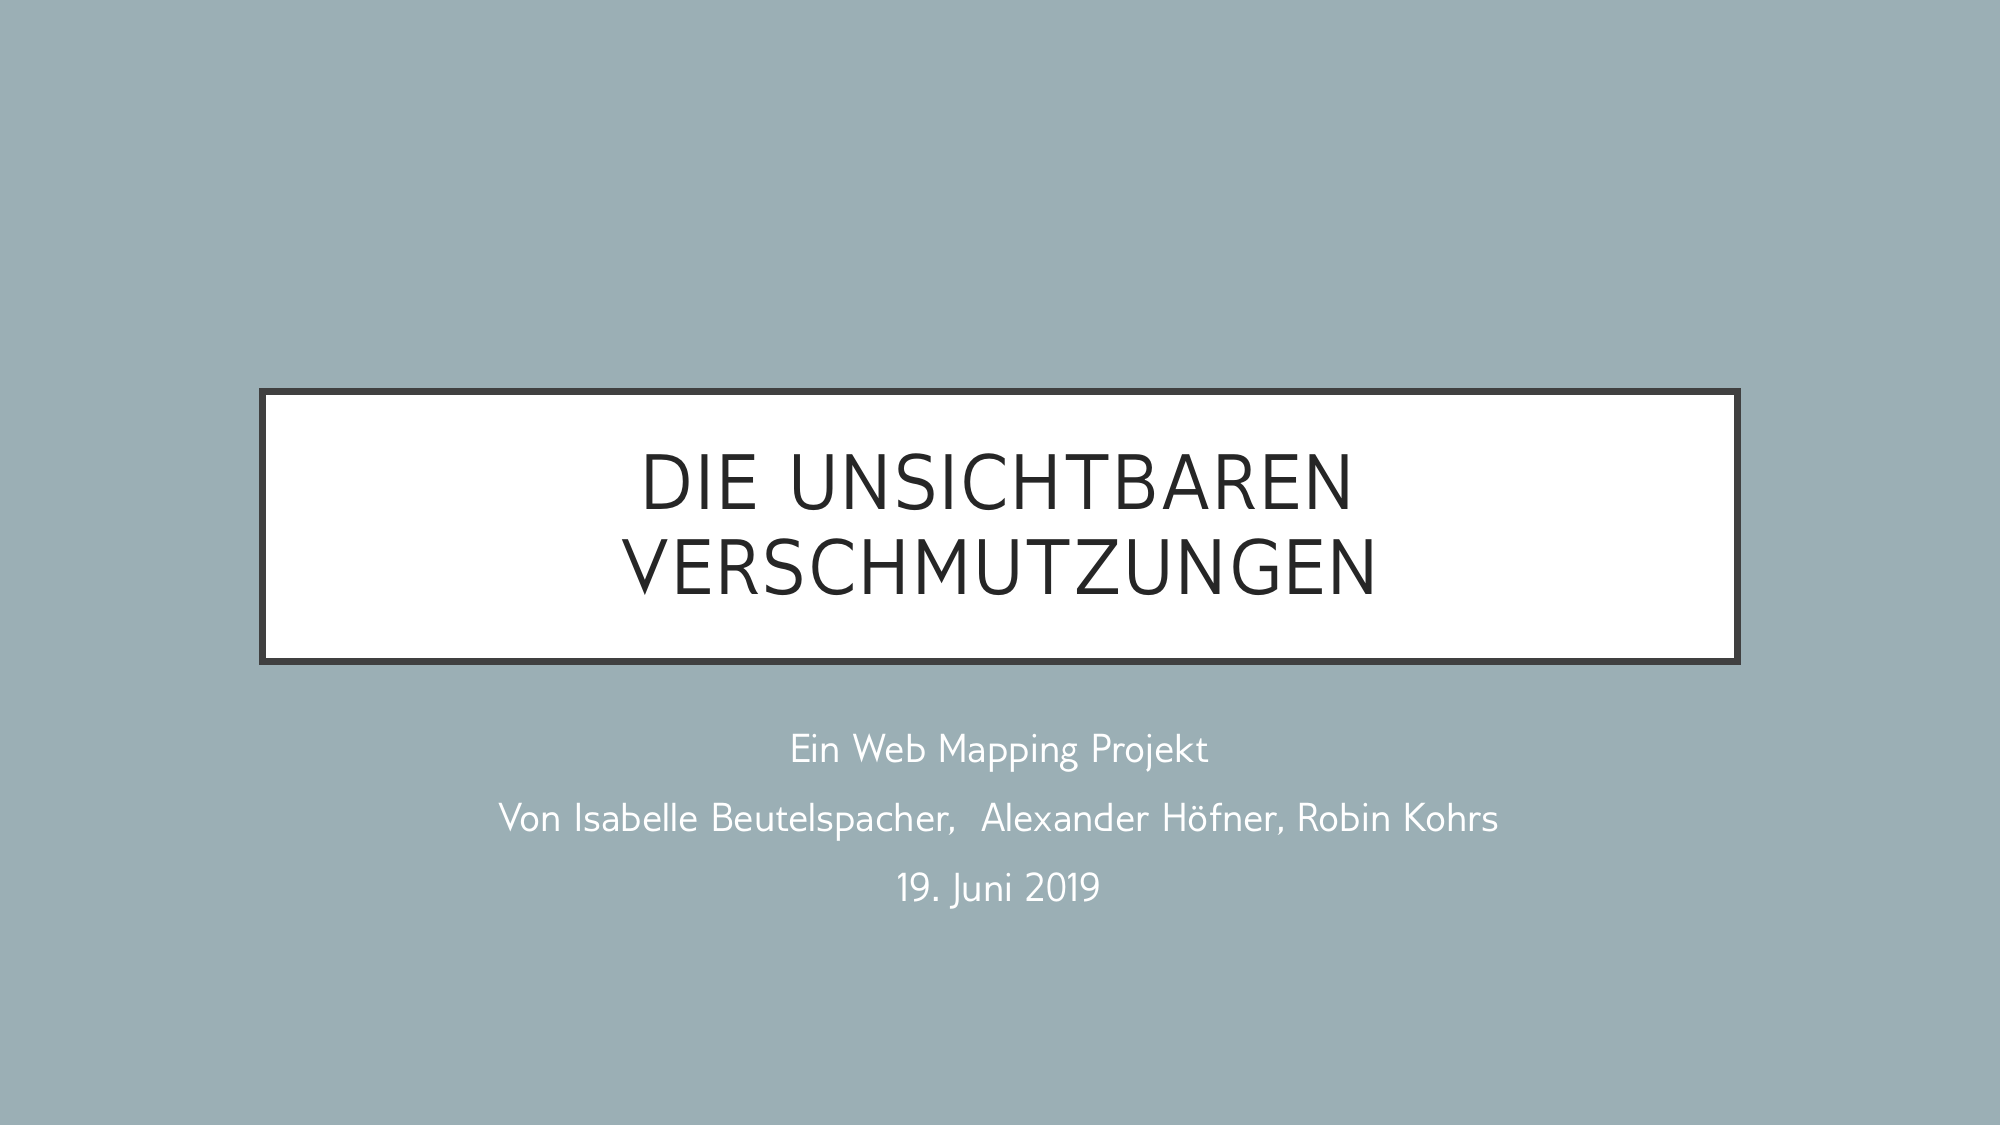

# Die unsichtbaren Verschmutzungen
Ein Web Mapping Projekt
Von Isabelle Beutelspacher,  Alexander Höfner, Robin Kohrs
19. Juni 2019